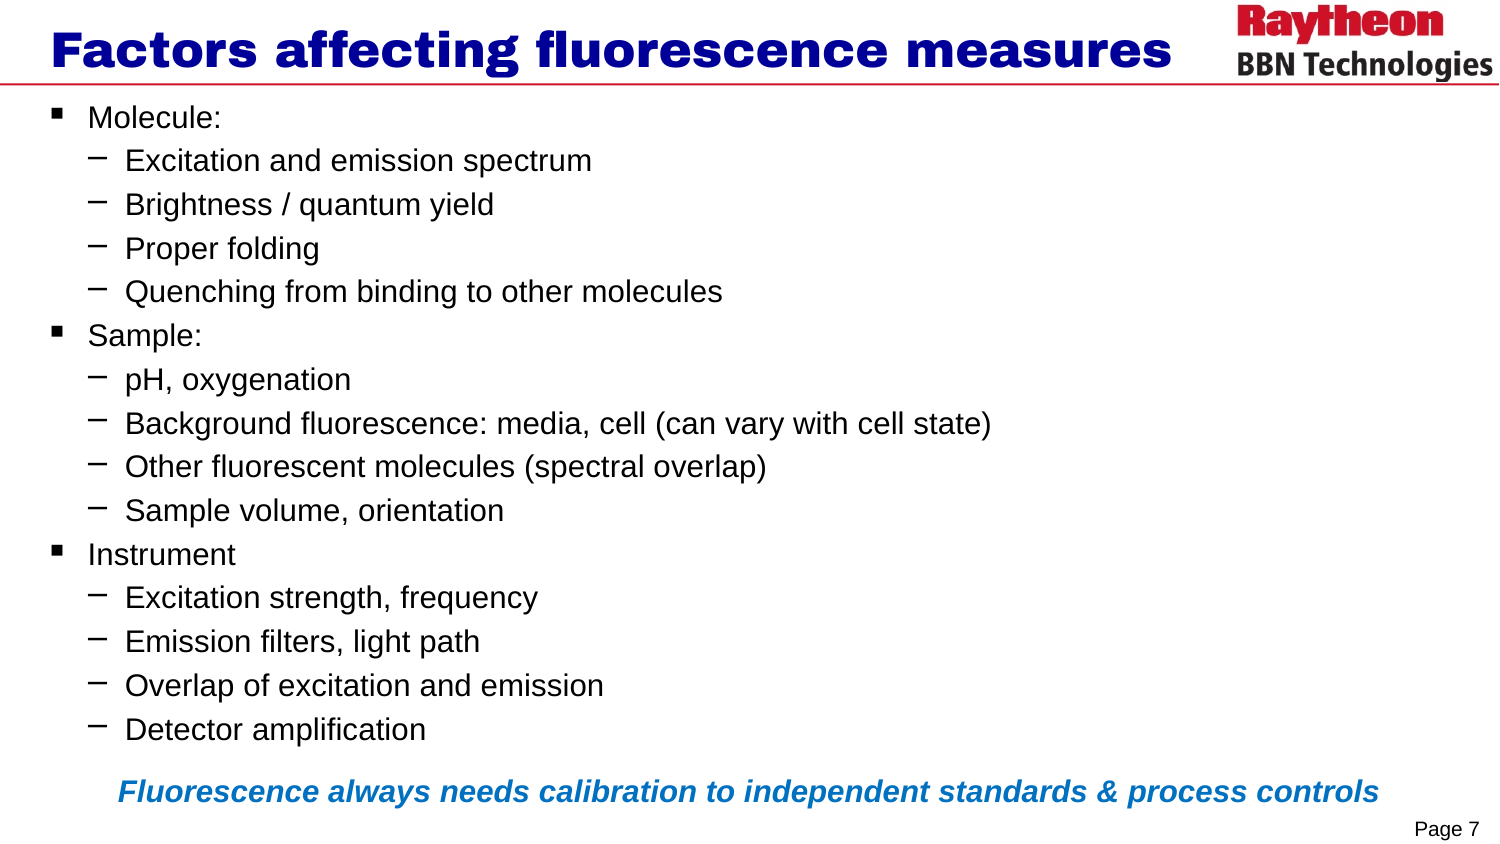

# Factors affecting fluorescence measures
Molecule:
Excitation and emission spectrum
Brightness / quantum yield
Proper folding
Quenching from binding to other molecules
Sample:
pH, oxygenation
Background fluorescence: media, cell (can vary with cell state)
Other fluorescent molecules (spectral overlap)
Sample volume, orientation
Instrument
Excitation strength, frequency
Emission filters, light path
Overlap of excitation and emission
Detector amplification
Fluorescence always needs calibration to independent standards & process controls